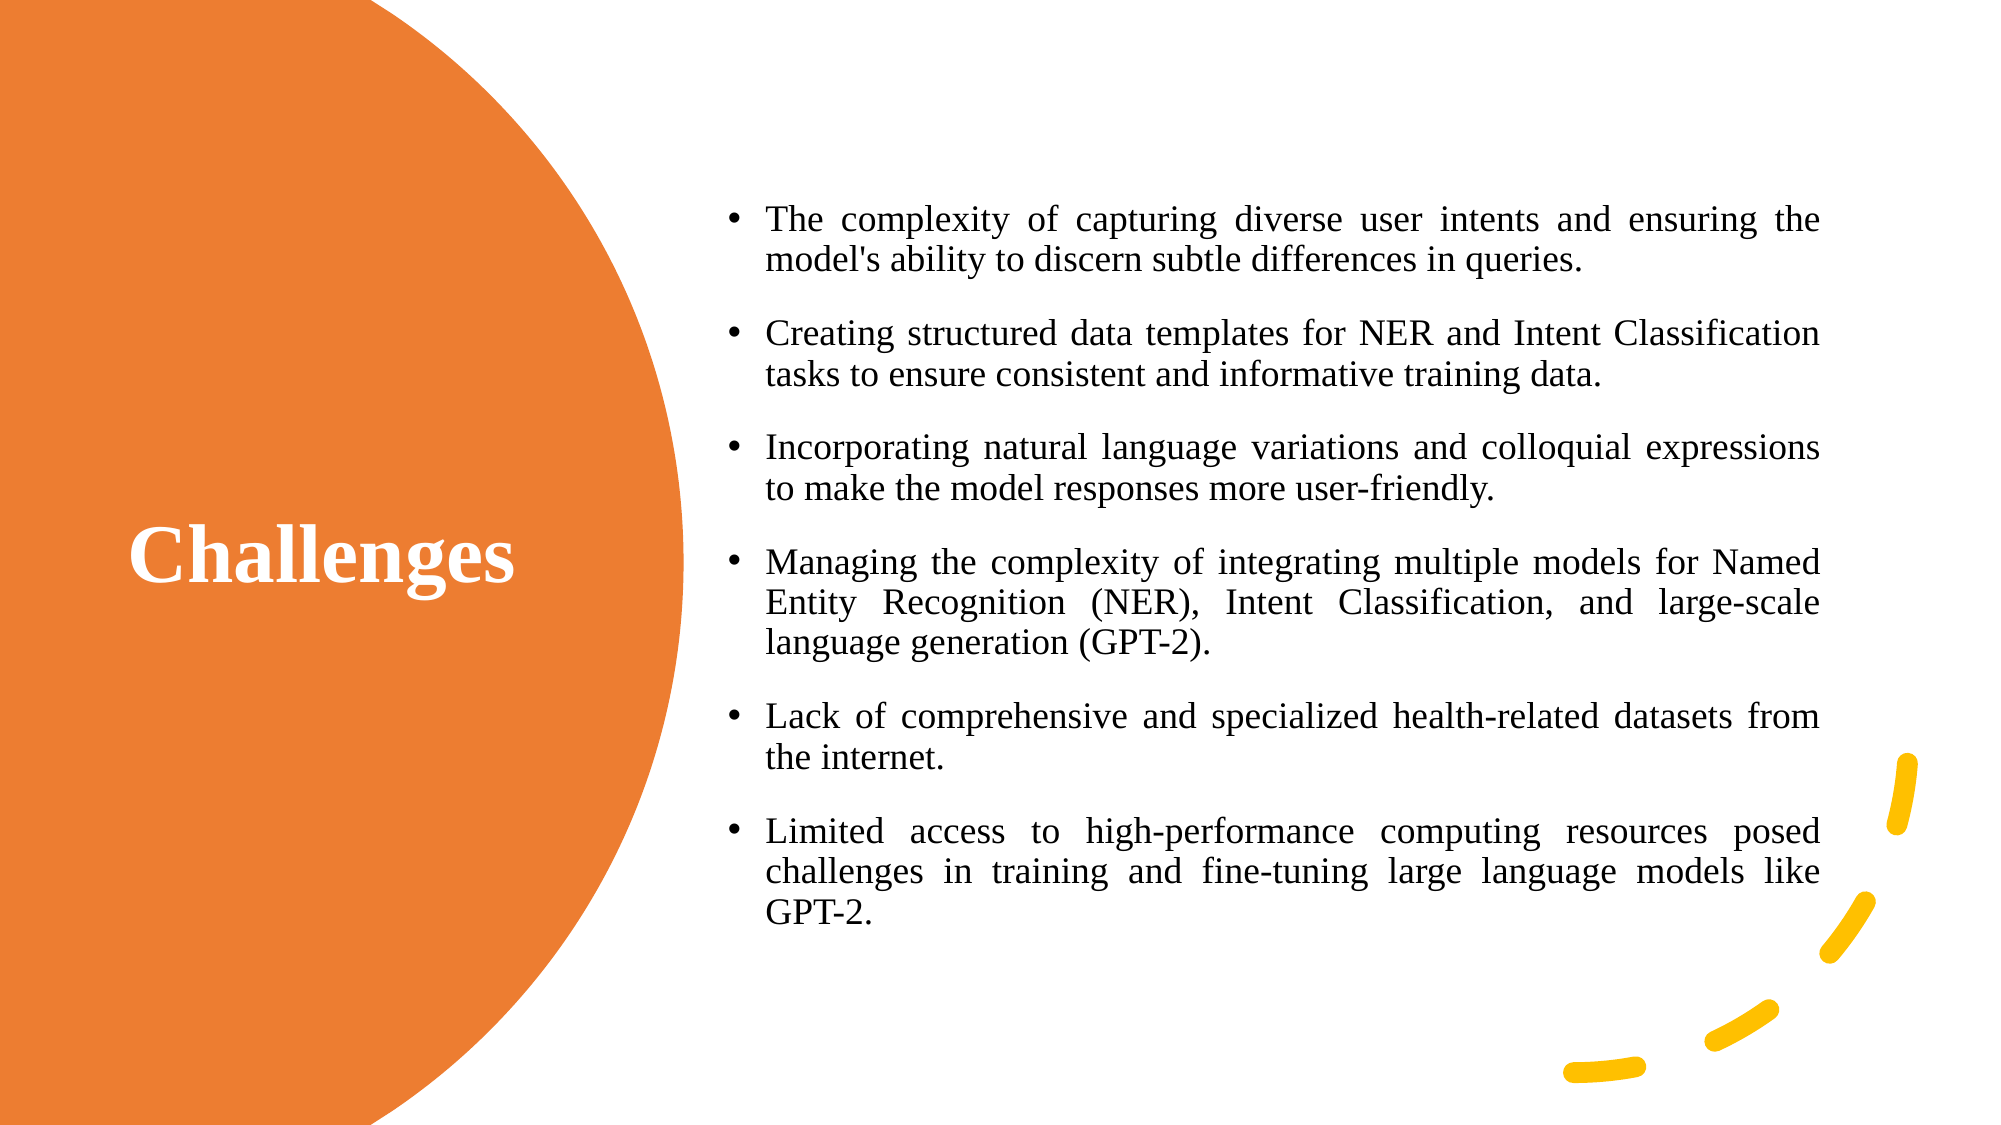

# Challenges
The complexity of capturing diverse user intents and ensuring the model's ability to discern subtle differences in queries.
Creating structured data templates for NER and Intent Classification tasks to ensure consistent and informative training data.
Incorporating natural language variations and colloquial expressions to make the model responses more user-friendly.
Managing the complexity of integrating multiple models for Named Entity Recognition (NER), Intent Classification, and large-scale language generation (GPT-2).
Lack of comprehensive and specialized health-related datasets from the internet.
Limited access to high-performance computing resources posed challenges in training and fine-tuning large language models like GPT-2.